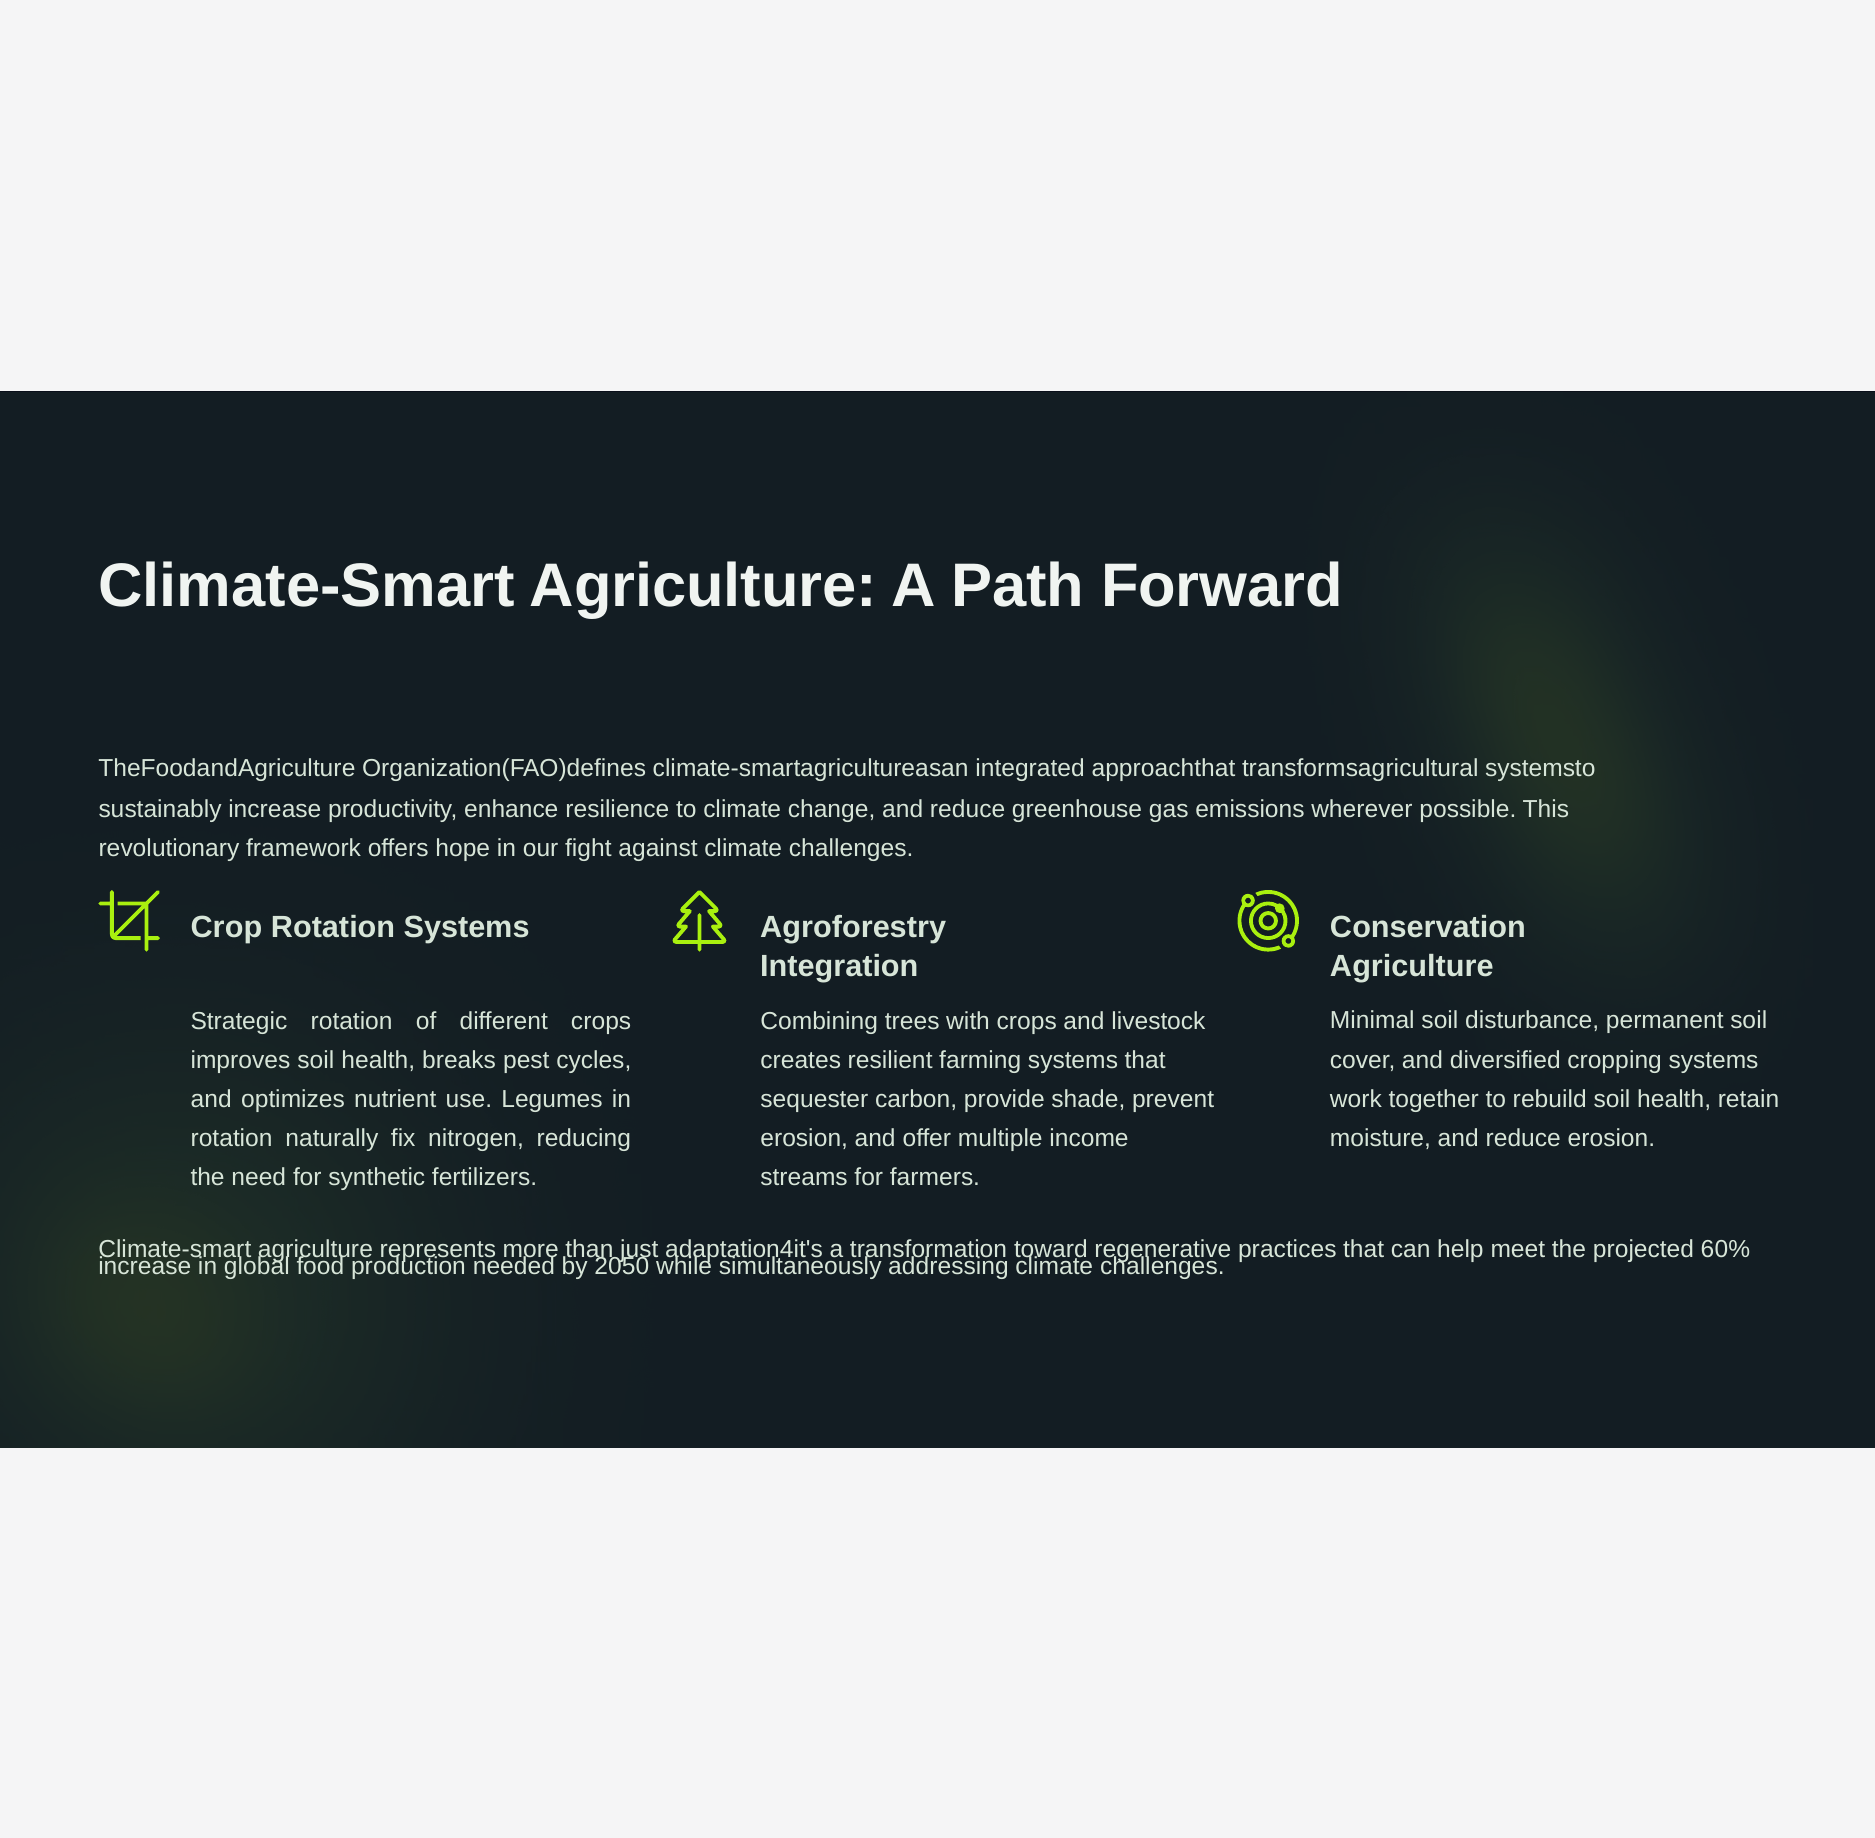

Climate-Smart Agriculture: A Path Forward

TheFoodandAgriculture Organization(FAO)defines climate-smartagricultureasan integrated approachthat transformsagricultural systemsto
sustainably increase productivity, enhance resilience to climate change, and reduce greenhouse gas emissions wherever possible. This revolutionary framework offers hope in our fight against climate challenges.
Crop Rotation Systems
Agroforestry Integration
Conservation Agriculture
Strategic rotation of different crops improves soil health, breaks pest cycles, and optimizes nutrient use. Legumes in rotation naturally fix nitrogen, reducing the need for synthetic fertilizers.
Combining trees with crops and livestock creates resilient farming systems that sequester carbon, provide shade, prevent erosion, and offer multiple income streams for farmers.
Minimal soil disturbance, permanent soil cover, and diversified cropping systems work together to rebuild soil health, retain moisture, and reduce erosion.
Climate-smart agriculture represents more than just adaptation4it's a transformation toward regenerative practices that can help meet the projected 60%
increase in global food production needed by 2050 while simultaneously addressing climate challenges.